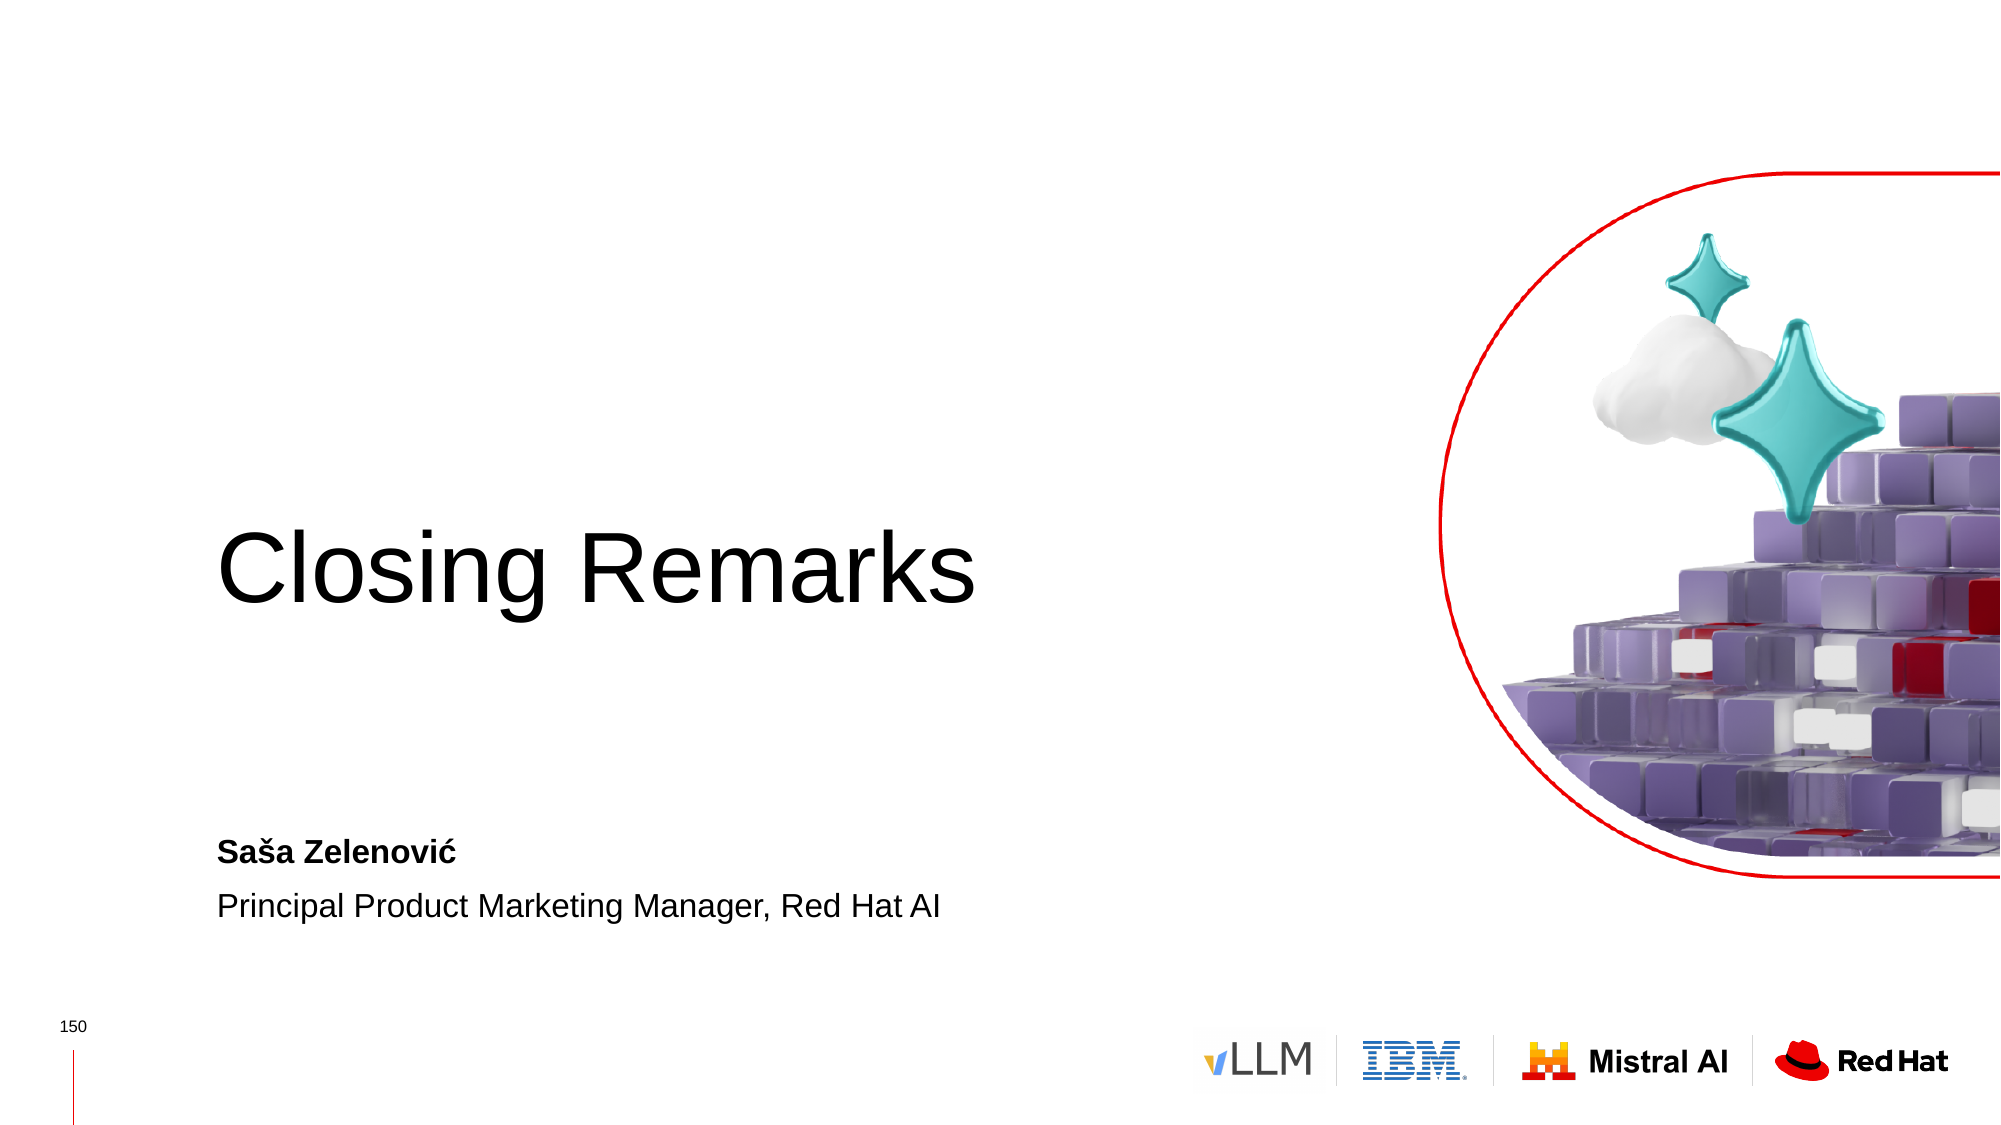

# Closing Remarks
Saša Zelenović
Principal Product Marketing Manager, Red Hat AI
150